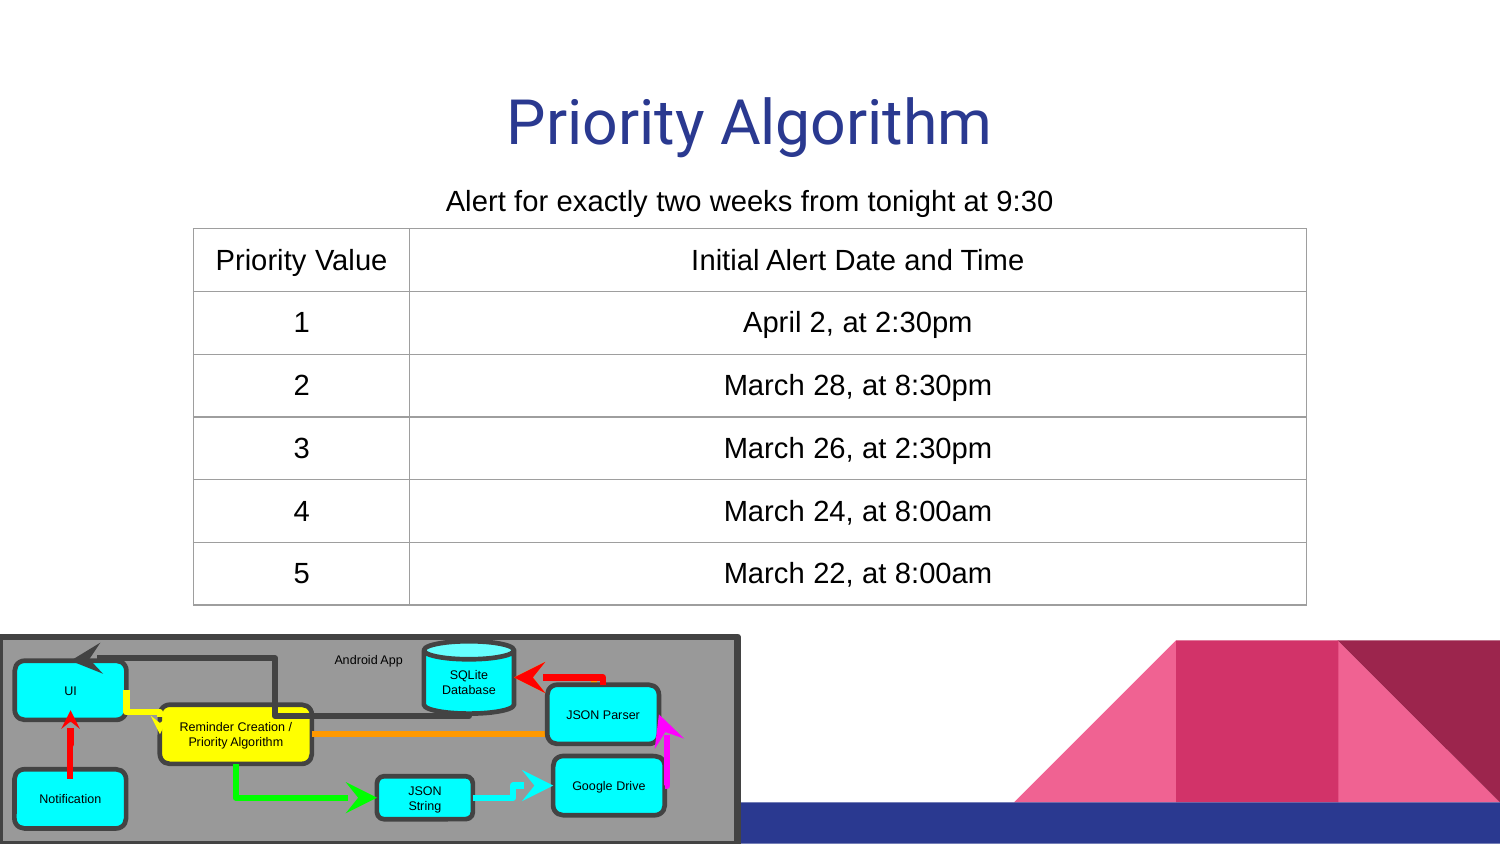

# Priority Algorithm
Alert for exactly two weeks from tonight at 9:30
| Priority Value | Initial Alert Date and Time |
| --- | --- |
| 1 | April 2, at 2:30pm |
| 2 | March 28, at 8:30pm |
| 3 | March 26, at 2:30pm |
| 4 | March 24, at 8:00am |
| 5 | March 22, at 8:00am |
Android App
SQLite Database
UI
Reminder Creation / Priority Algorithm
Notification
JSON String
JSON Parser
Google Drive

Notification
UI
SQLite Database
Priority Algorithm
JSON